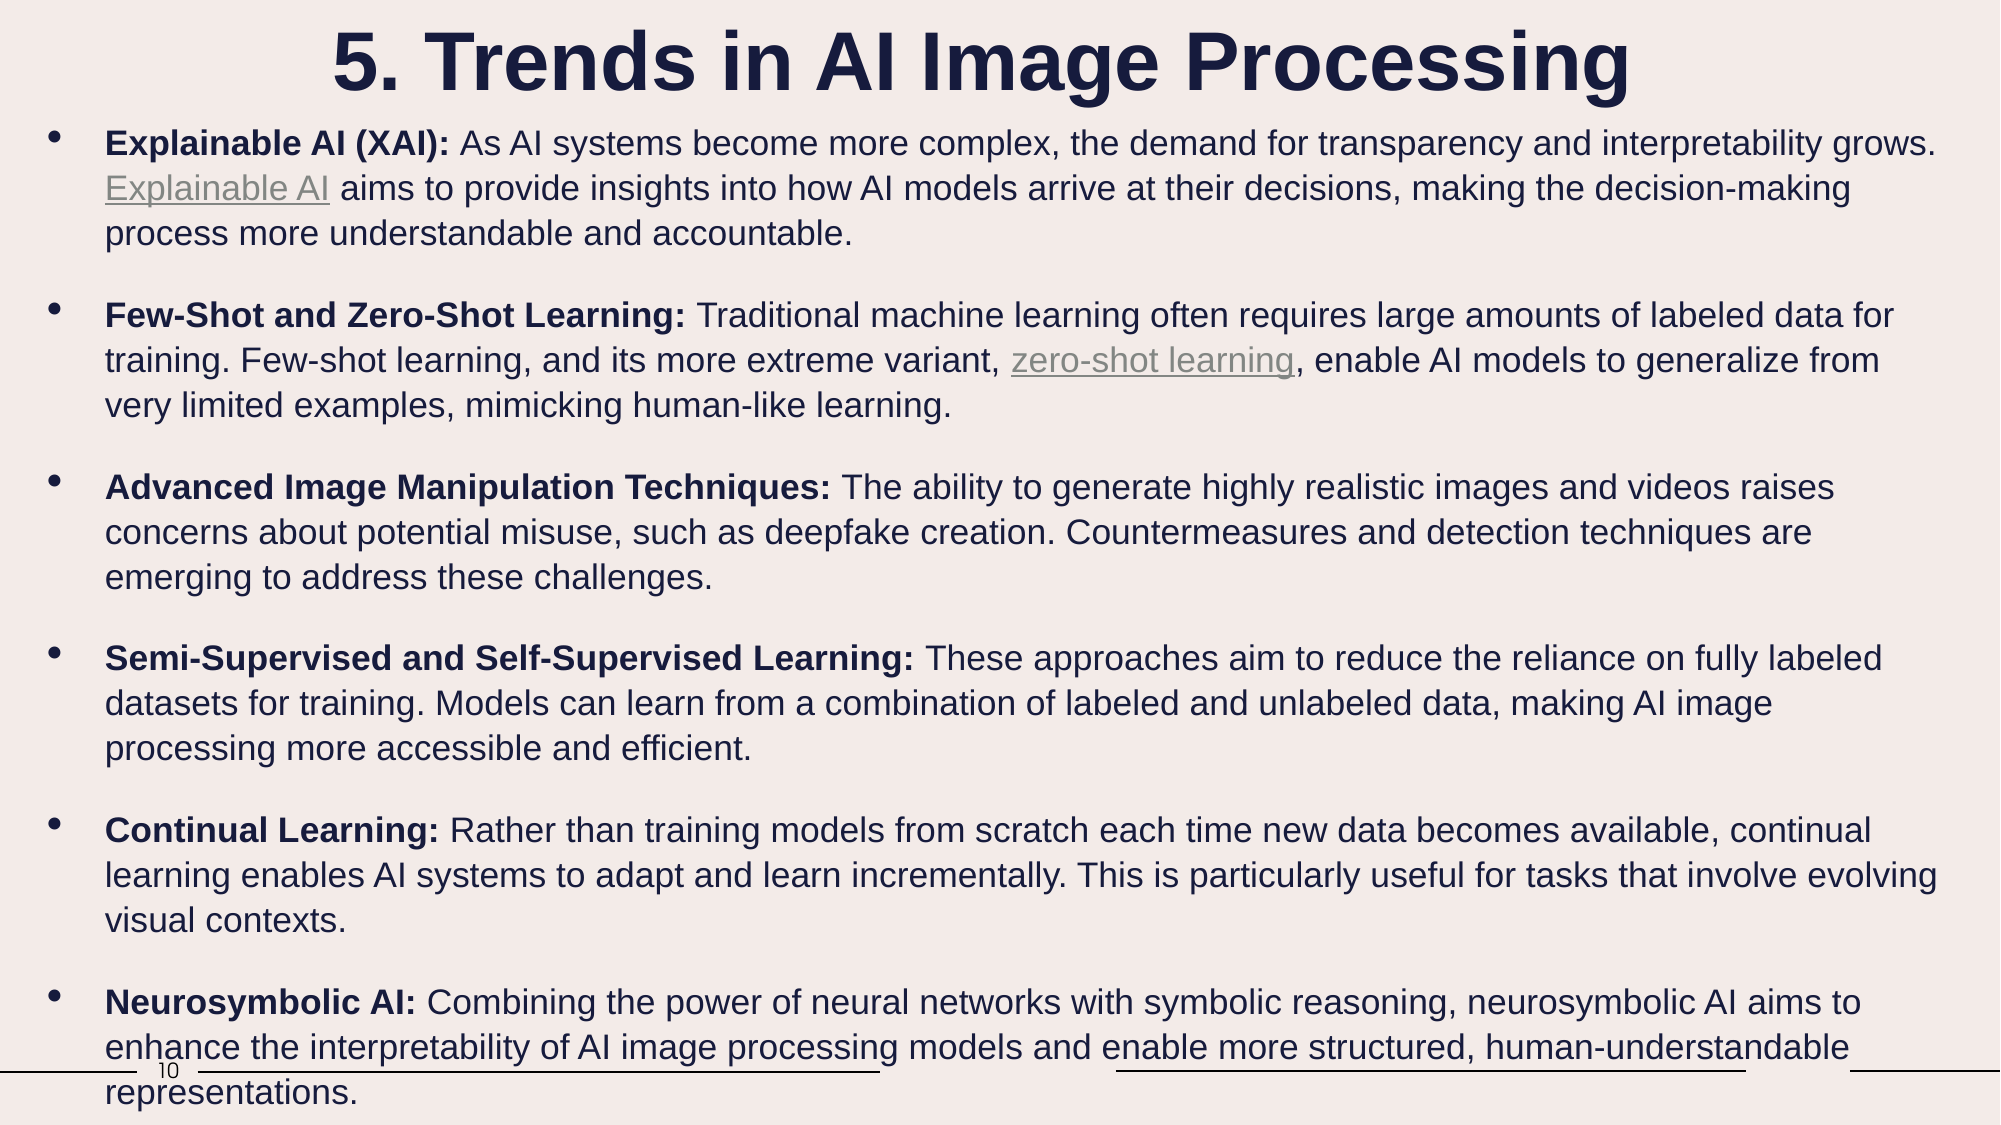

# 5. Trends in AI Image Processing
Explainable AI (XAI): As AI systems become more complex, the demand for transparency and interpretability grows. Explainable AI aims to provide insights into how AI models arrive at their decisions, making the decision-making process more understandable and accountable.
Few-Shot and Zero-Shot Learning: Traditional machine learning often requires large amounts of labeled data for training. Few-shot learning, and its more extreme variant, zero-shot learning, enable AI models to generalize from very limited examples, mimicking human-like learning.
Advanced Image Manipulation Techniques: The ability to generate highly realistic images and videos raises concerns about potential misuse, such as deepfake creation. Countermeasures and detection techniques are emerging to address these challenges.
Semi-Supervised and Self-Supervised Learning: These approaches aim to reduce the reliance on fully labeled datasets for training. Models can learn from a combination of labeled and unlabeled data, making AI image processing more accessible and efficient.
Continual Learning: Rather than training models from scratch each time new data becomes available, continual learning enables AI systems to adapt and learn incrementally. This is particularly useful for tasks that involve evolving visual contexts.
Neurosymbolic AI: Combining the power of neural networks with symbolic reasoning, neurosymbolic AI aims to enhance the interpretability of AI image processing models and enable more structured, human-understandable representations.
Meta-Learning: Meta-learning involves training AI models to quickly adapt to new tasks with minimal data. This could lead to more efficient and adaptable image-processing solutions.
10